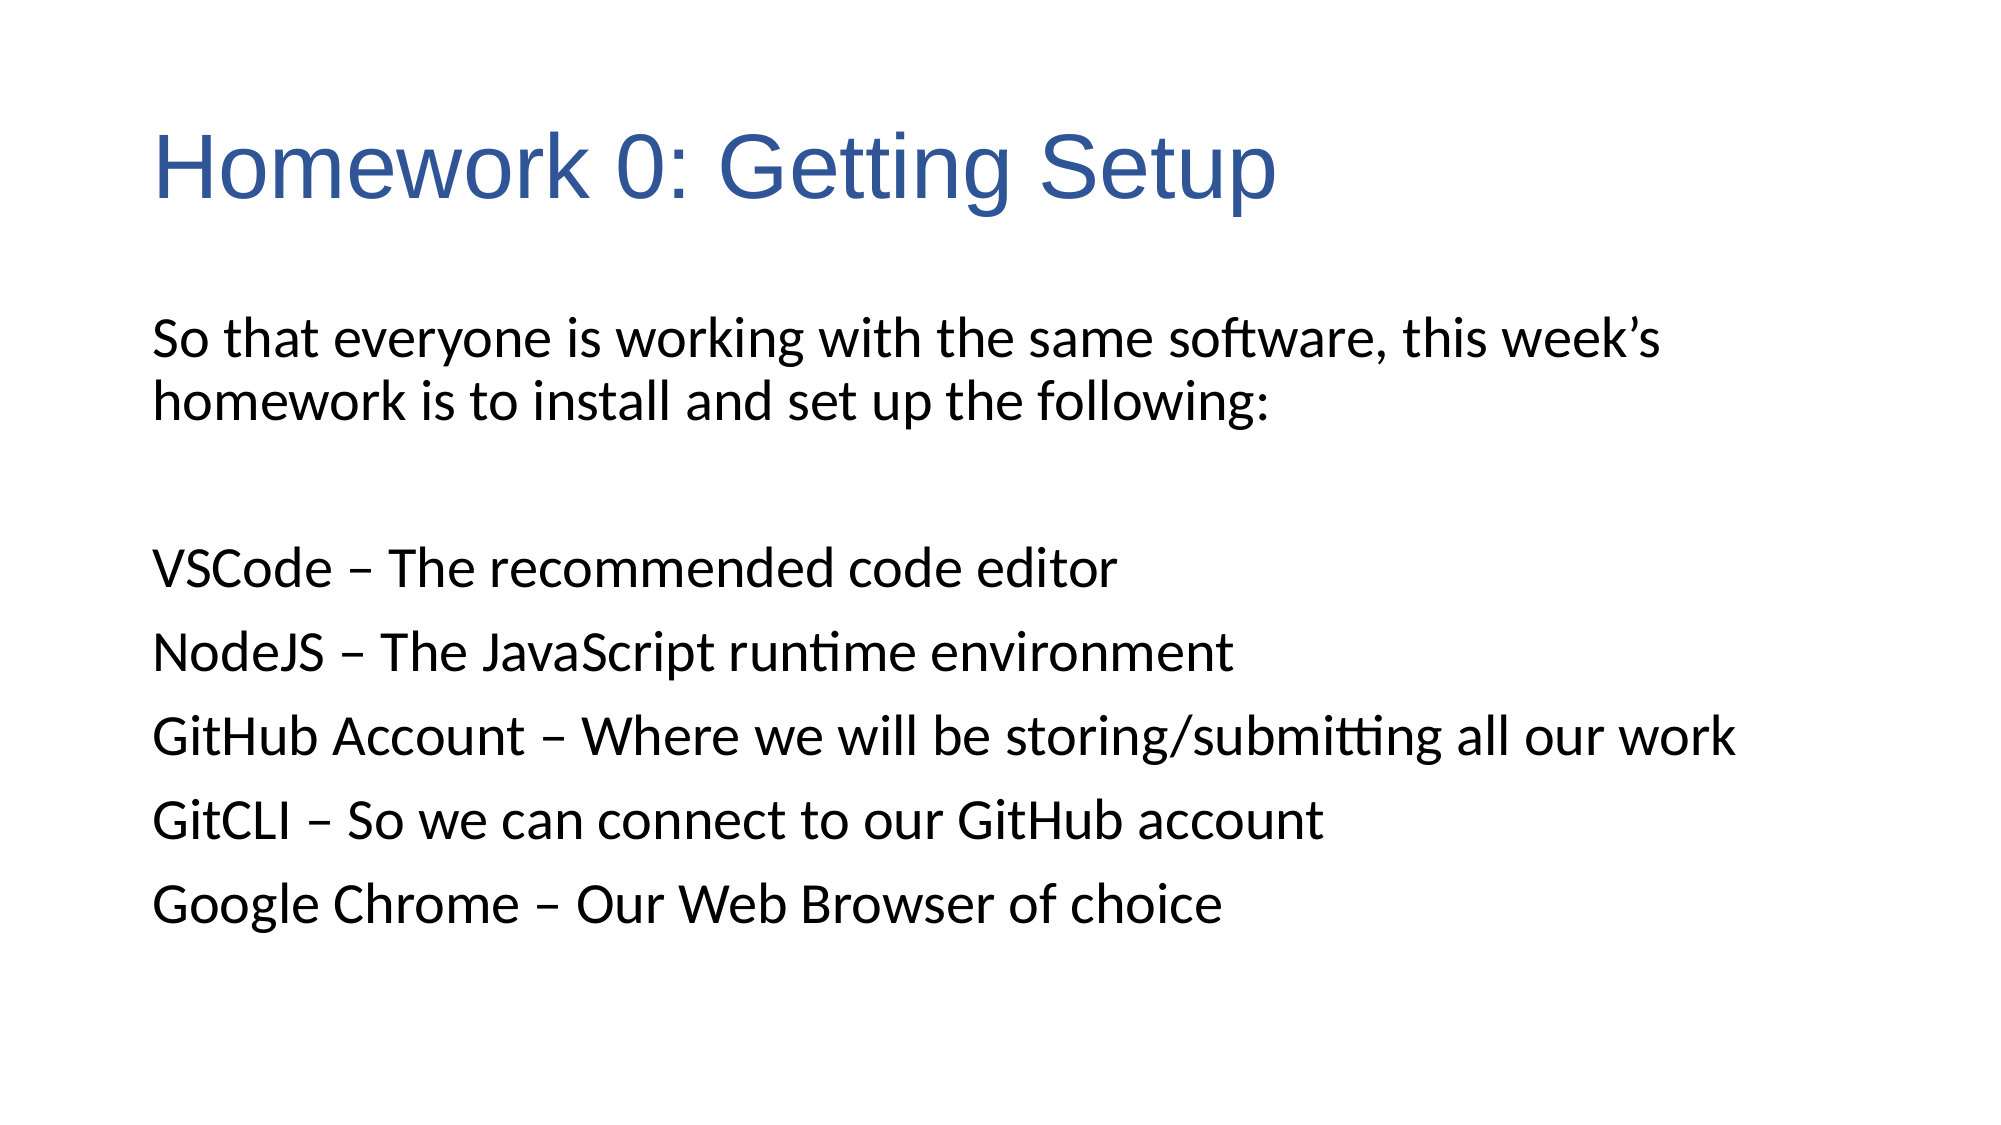

# Homework 0: Getting Setup
So that everyone is working with the same software, this week’s homework is to install and set up the following:

VSCode – The recommended code editor
NodeJS – The JavaScript runtime environment
GitHub Account – Where we will be storing/submitting all our work
GitCLI – So we can connect to our GitHub account
Google Chrome – Our Web Browser of choice